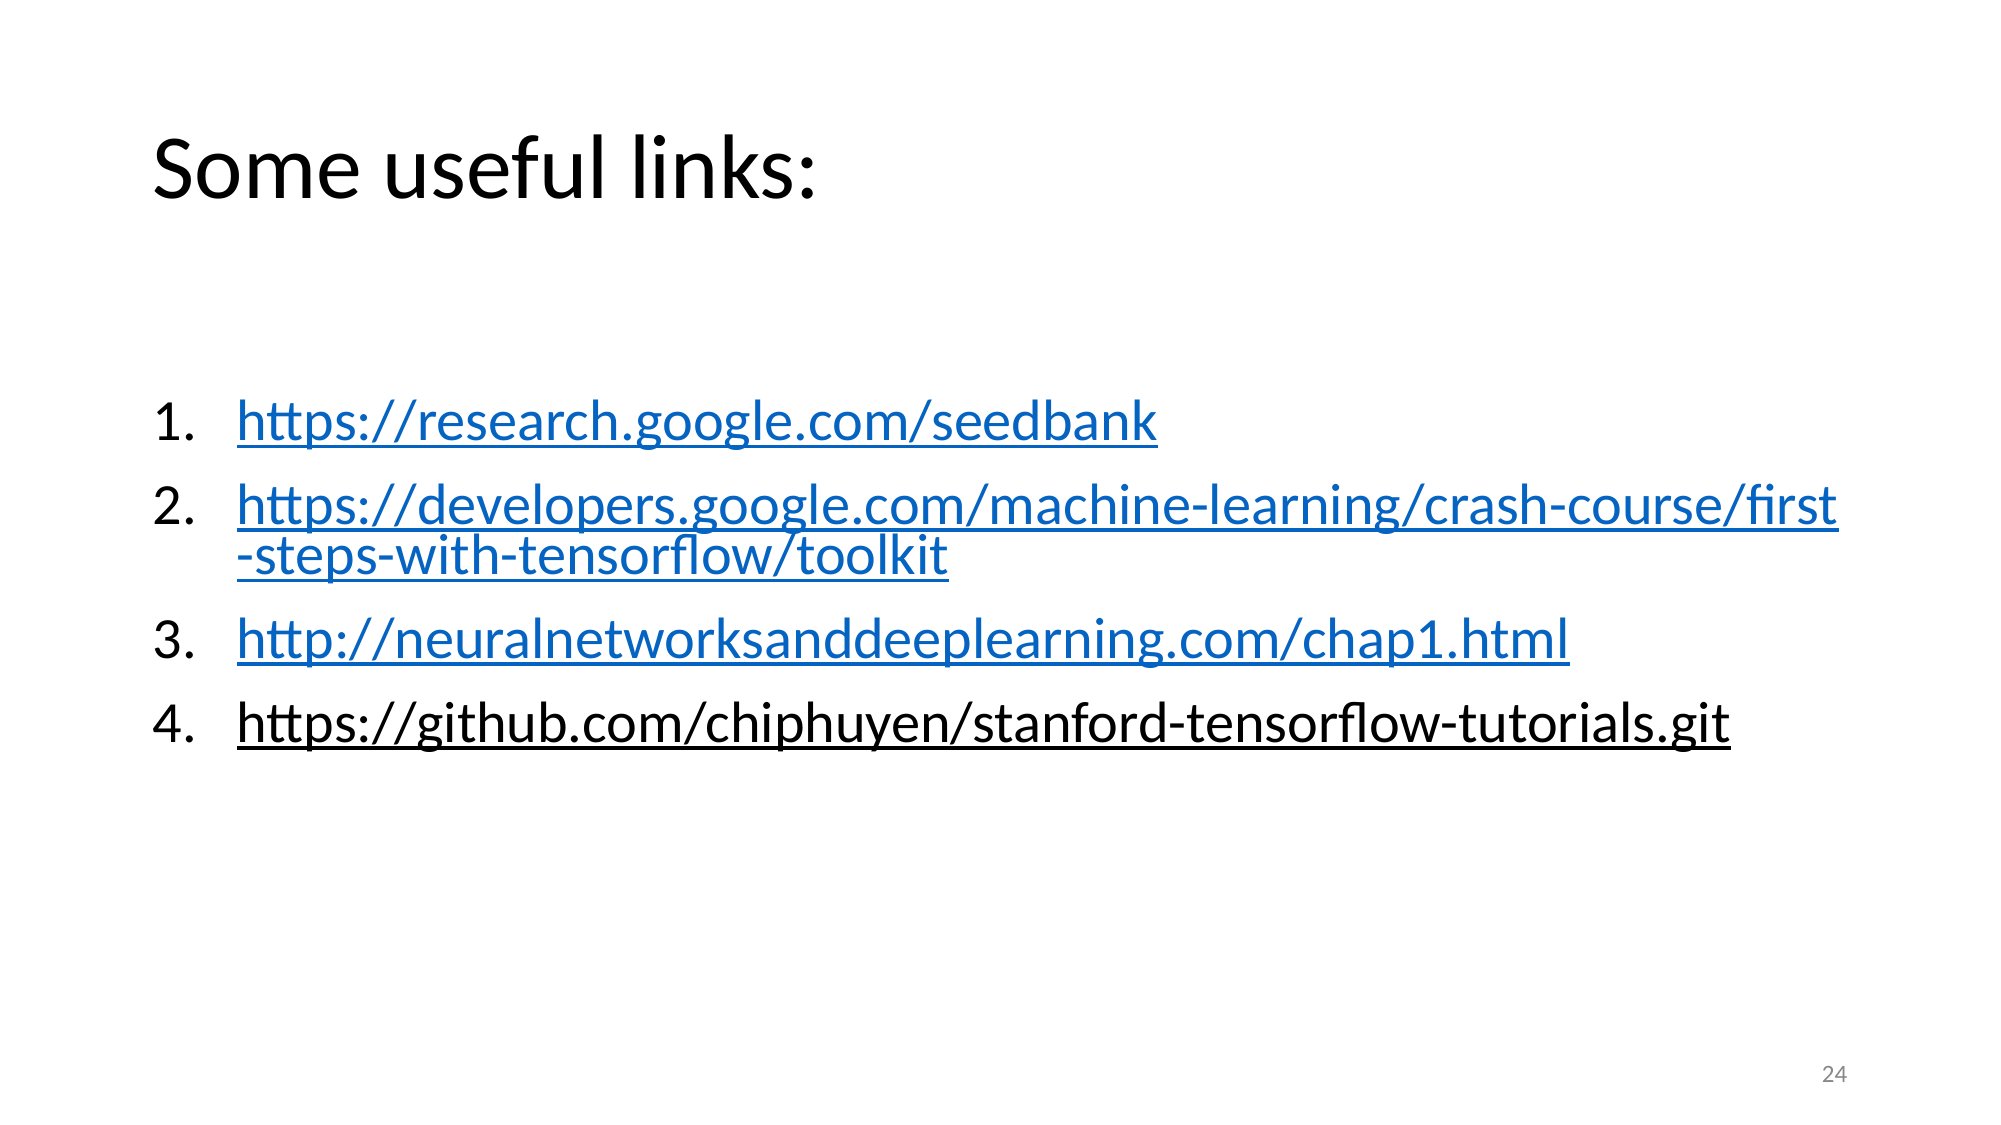

# Some useful links:

https://research.google.com/seedbank
https://developers.google.com/machine-learning/crash-course/first-steps-with-tensorflow/toolkit
http://neuralnetworksanddeeplearning.com/chap1.html
https://github.com/chiphuyen/stanford-tensorflow-tutorials.git

24